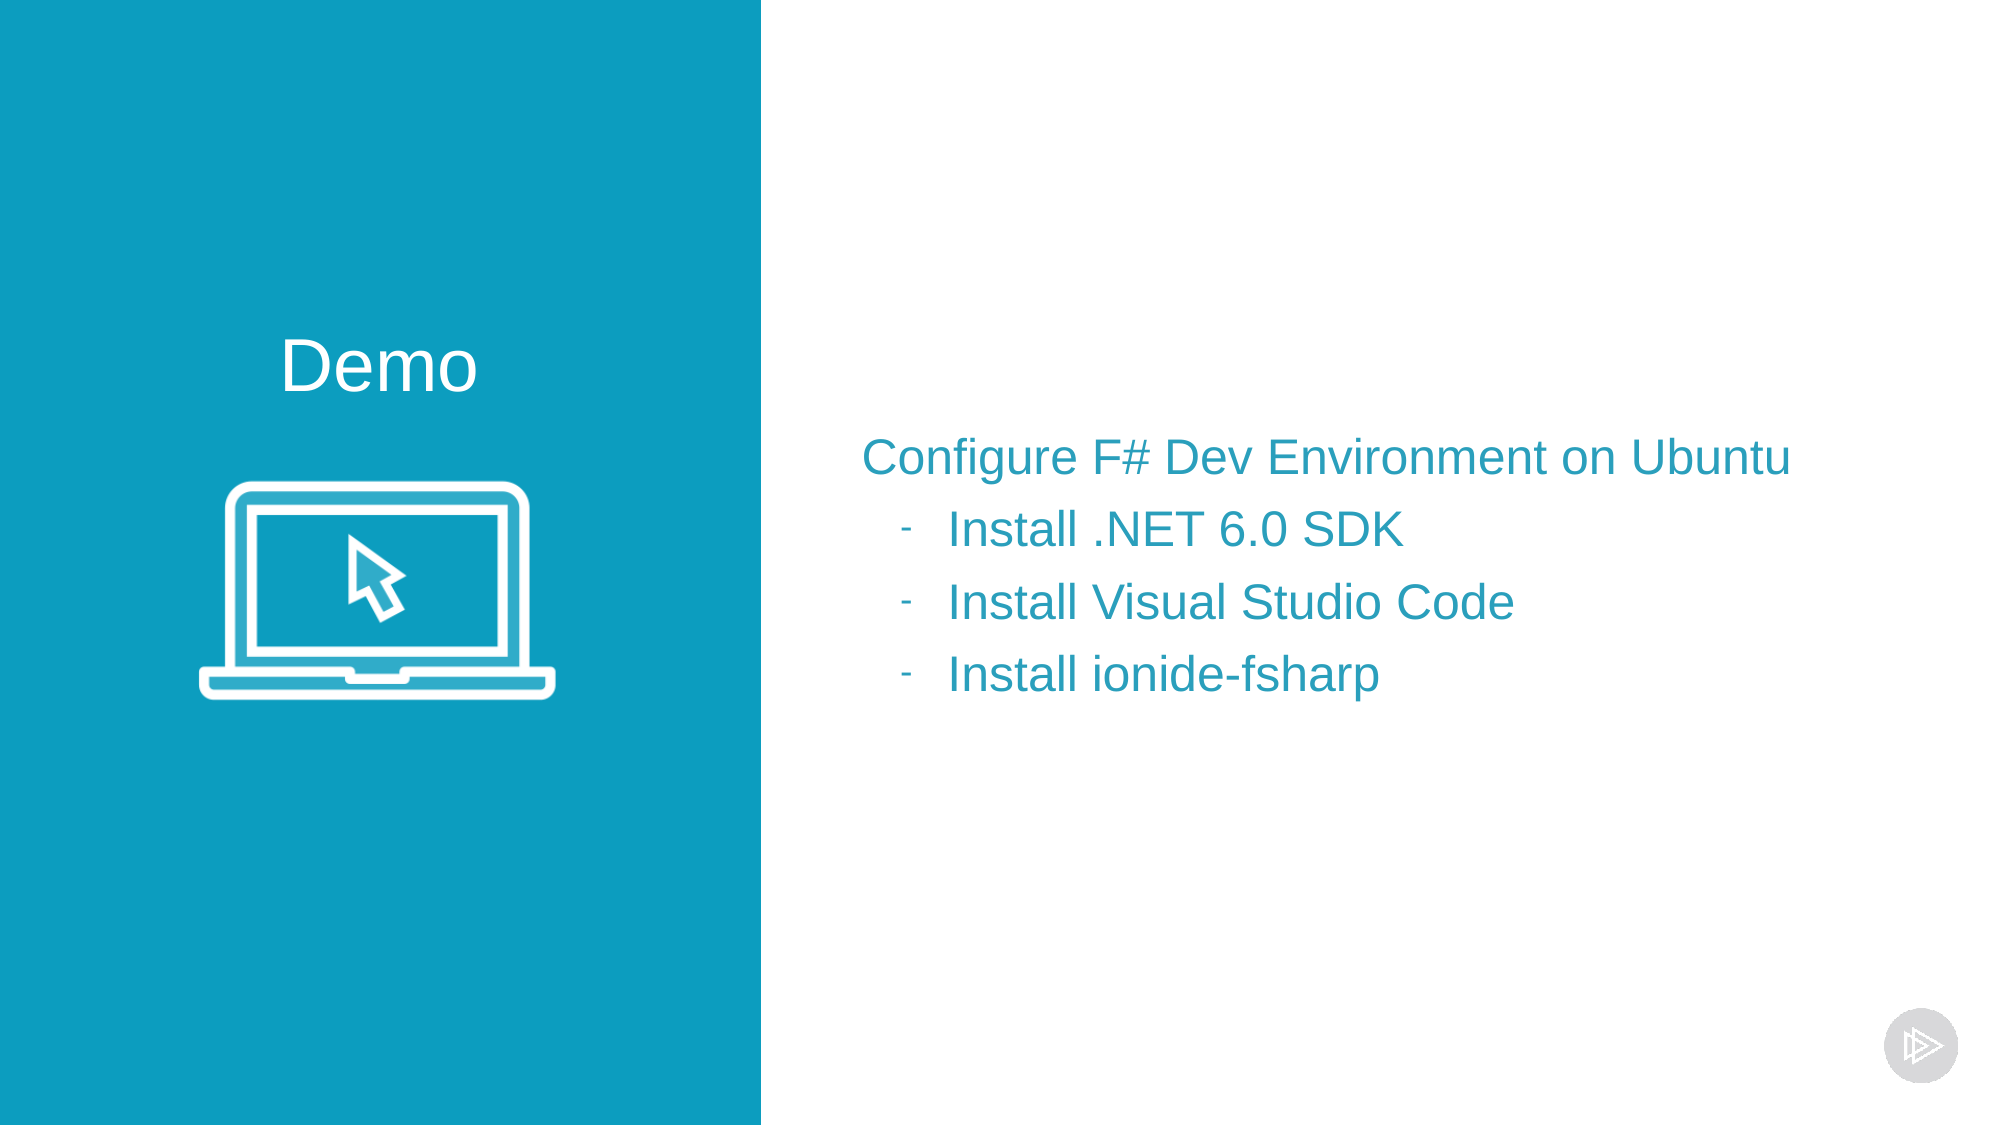

Configure F# Dev Environment on Ubuntu
Install .NET 6.0 SDK
Install Visual Studio Code
Install ionide-fsharp